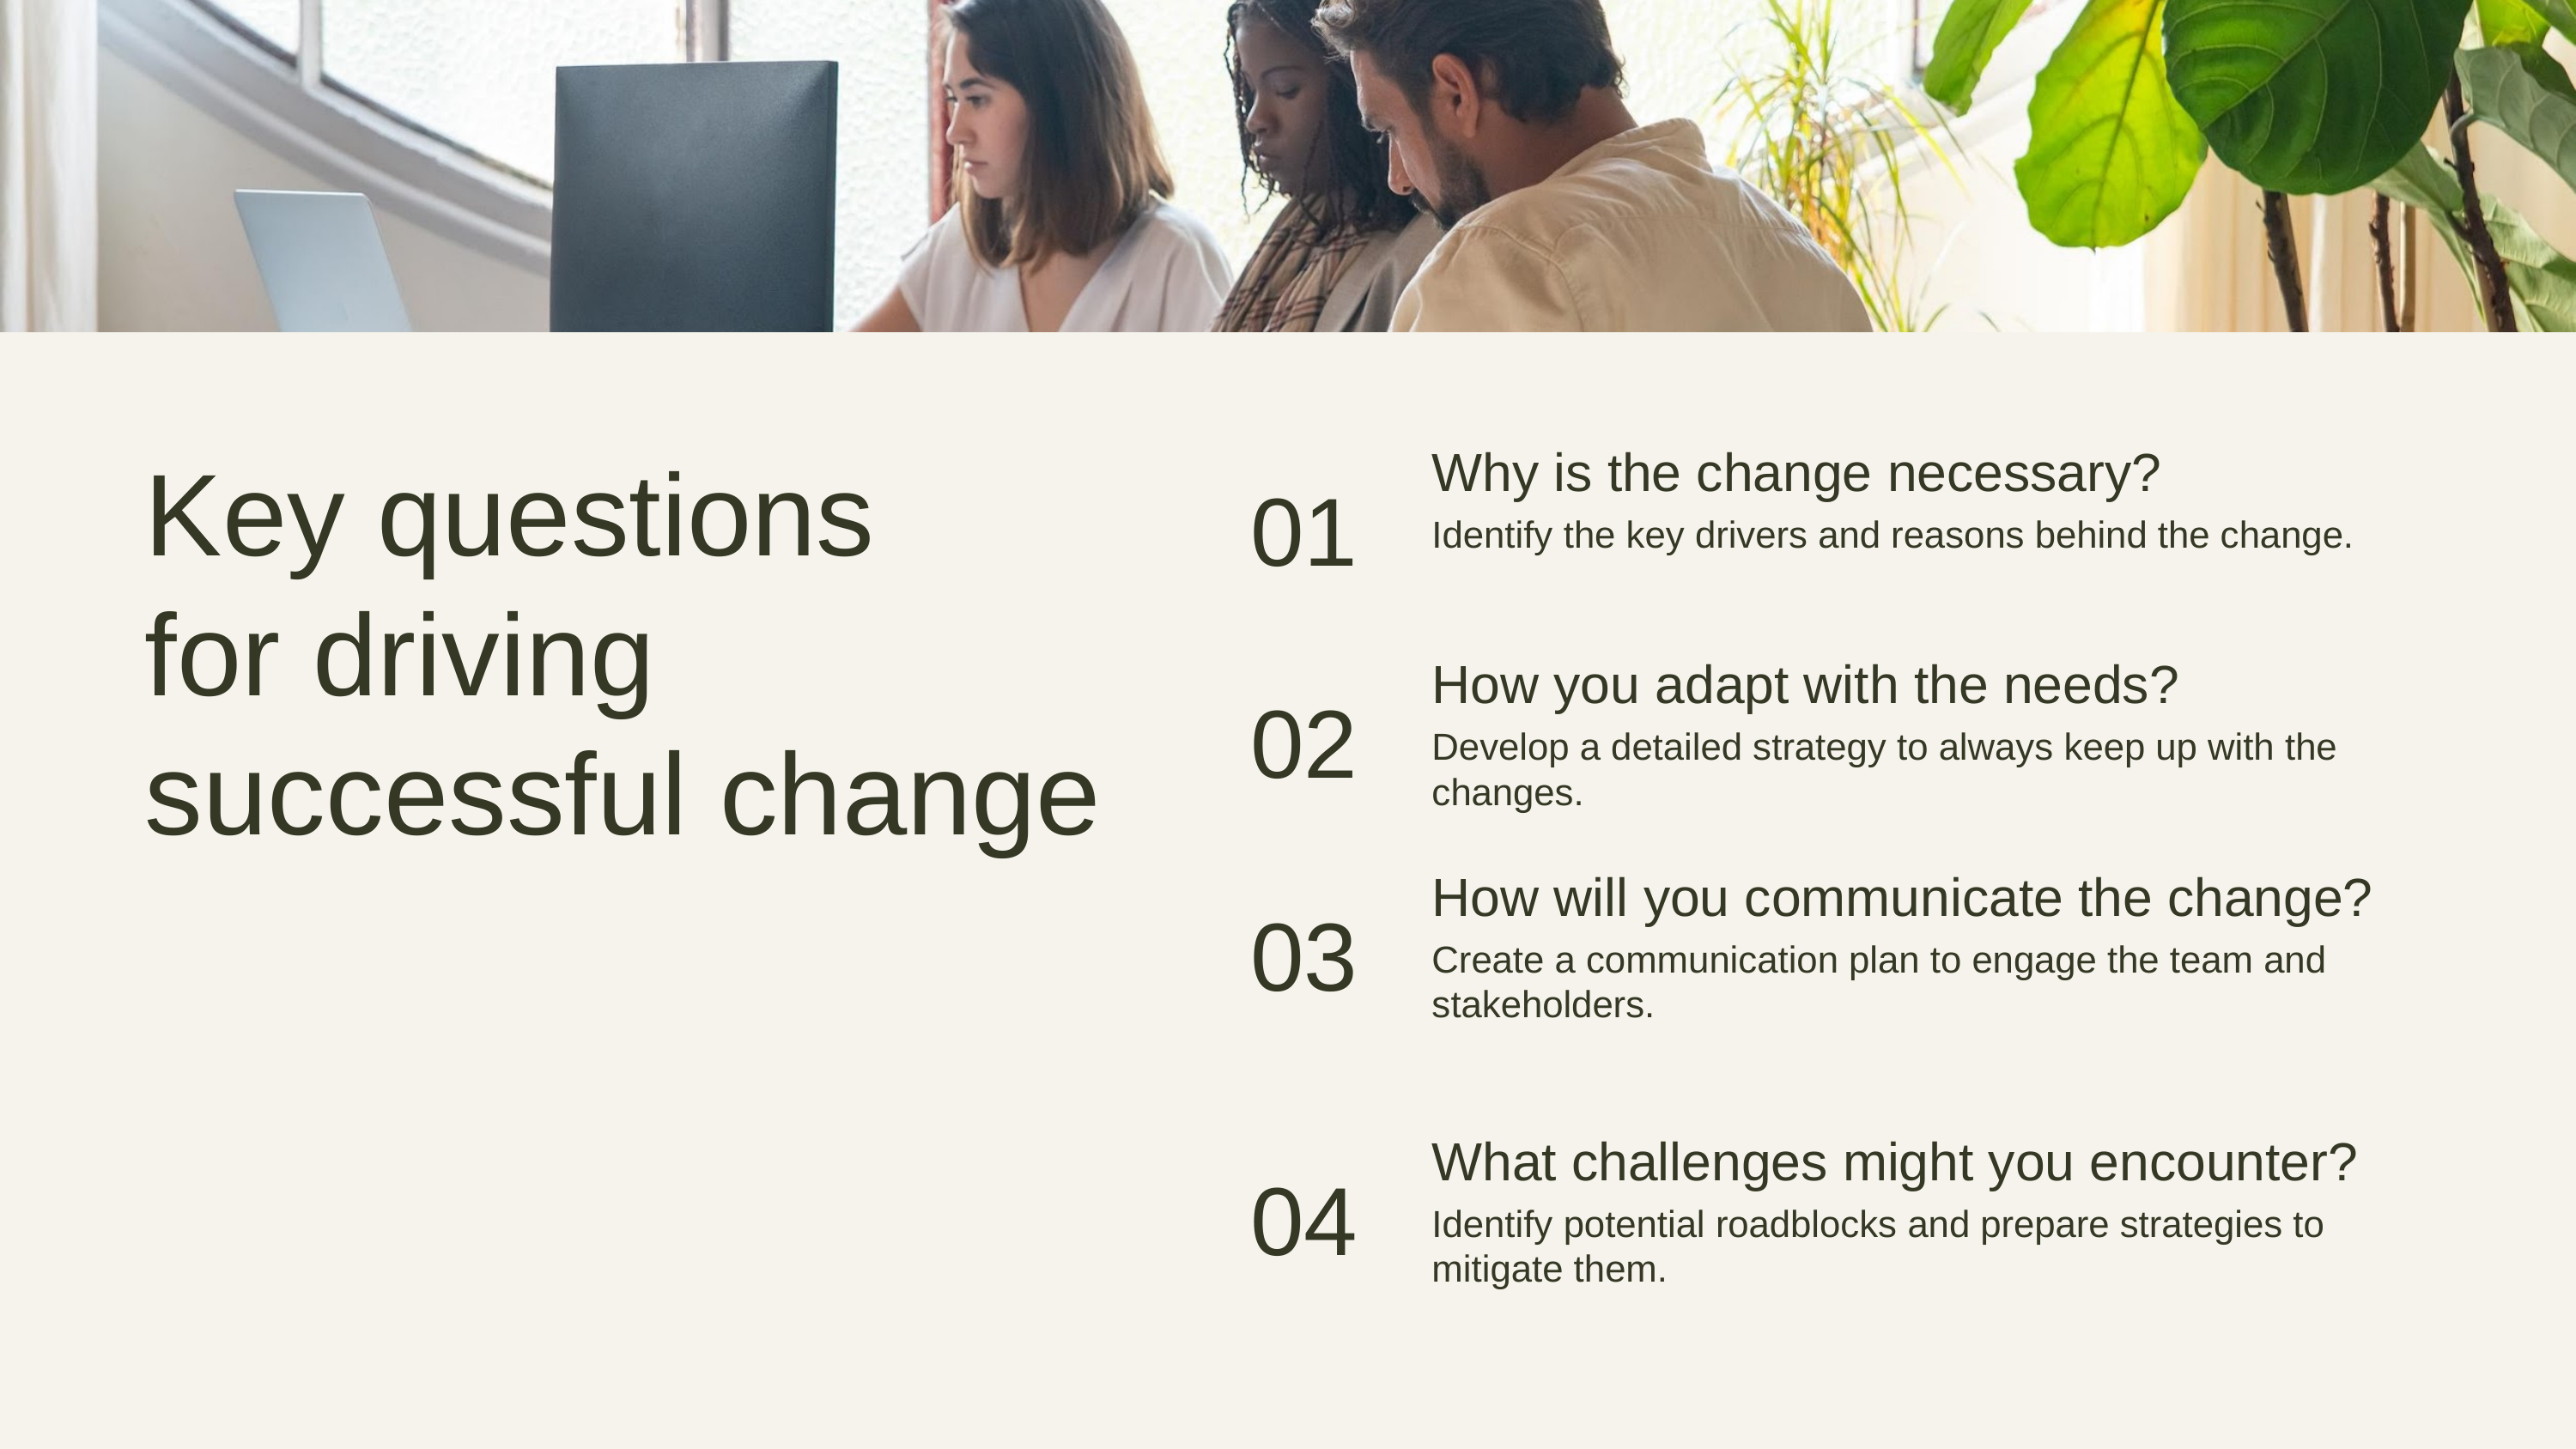

01
Why is the change necessary?
Key questions
for driving successful change
Identify the key drivers and reasons behind the change.
02
How you adapt with the needs?
Develop a detailed strategy to always keep up with the changes.
03
How will you communicate the change?
Create a communication plan to engage the team and stakeholders.
04
What challenges might you encounter?
Identify potential roadblocks and prepare strategies to mitigate them.